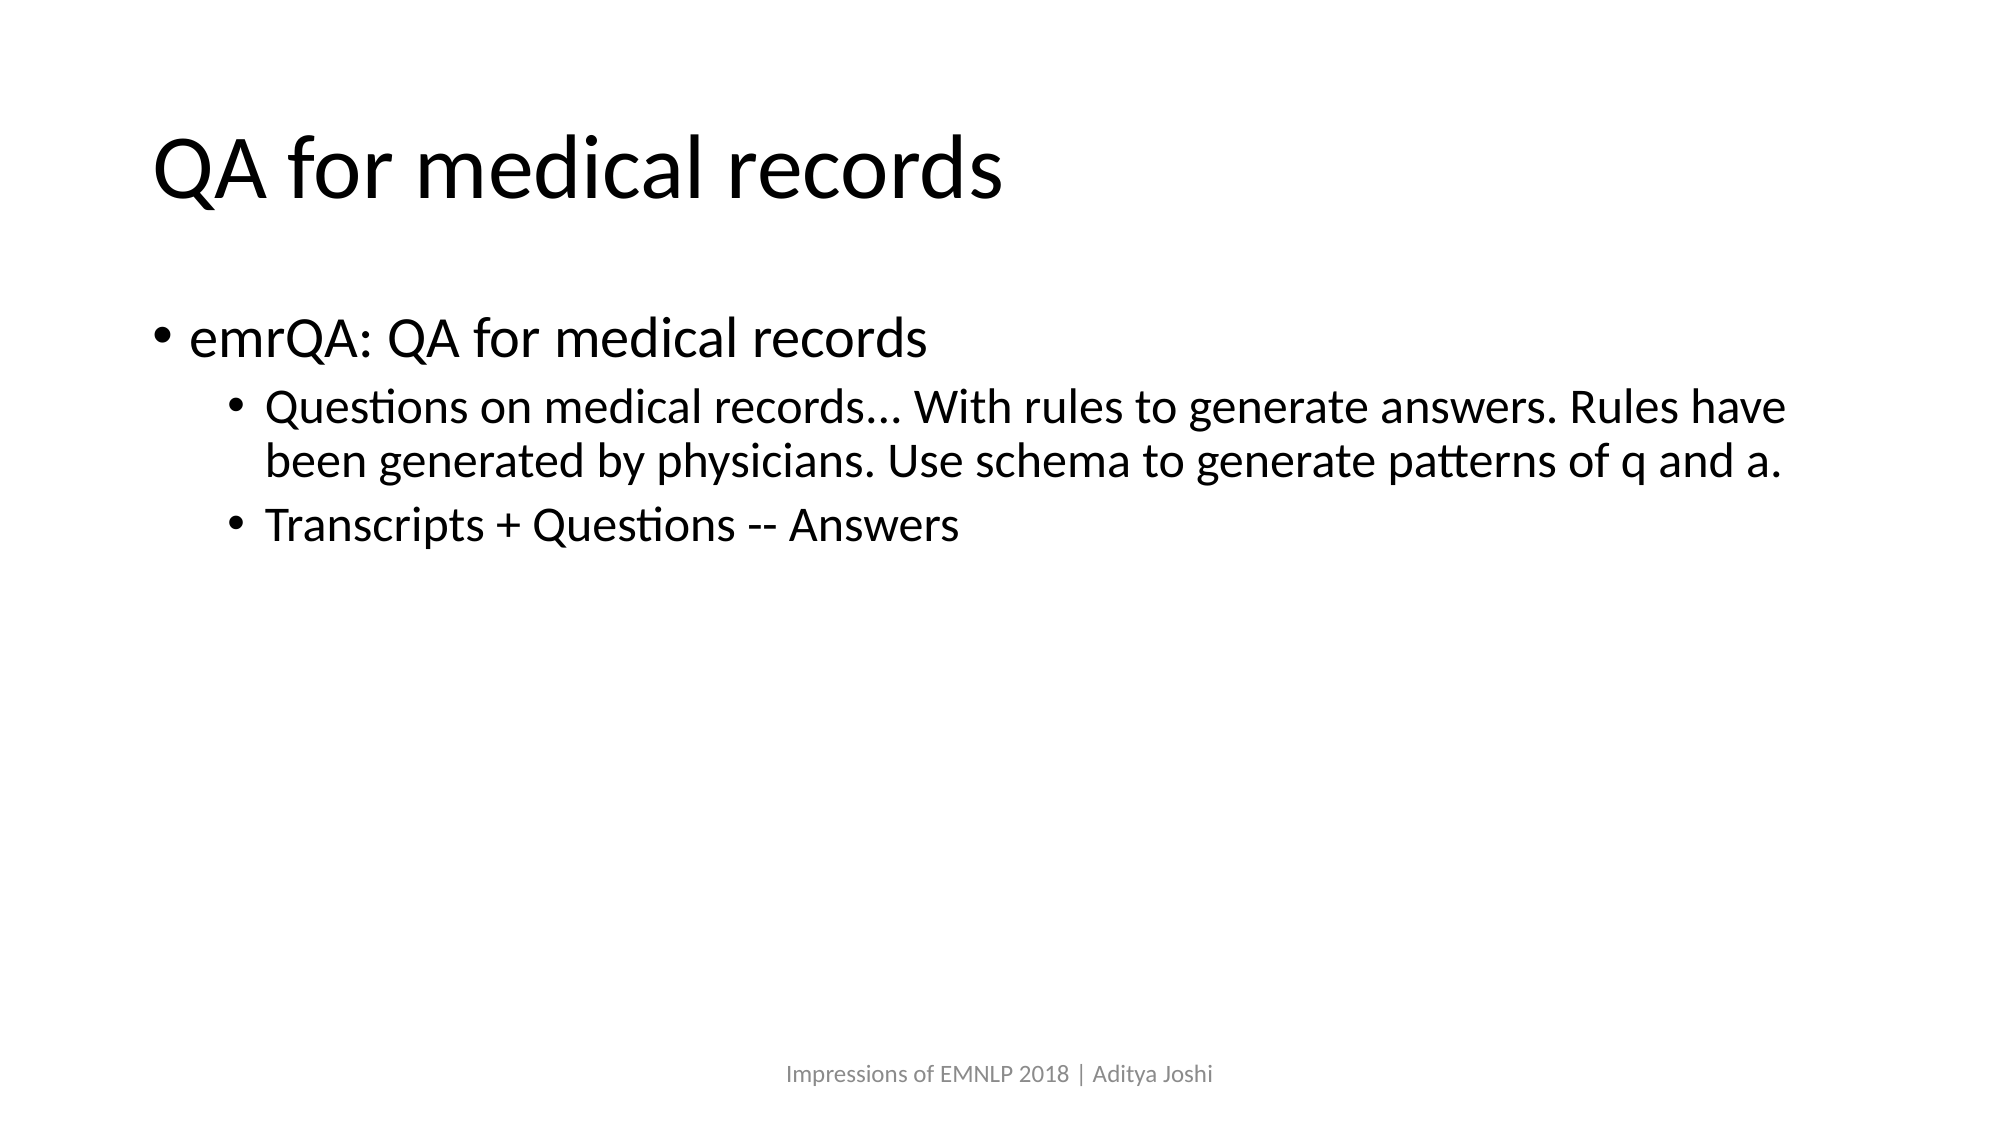

# QA for medical records
emrQA: QA for medical records
Questions on medical records... With rules to generate answers. Rules have been generated by physicians. Use schema to generate patterns of q and a.
Transcripts + Questions -- Answers

Impressions of EMNLP 2018 | Aditya Joshi